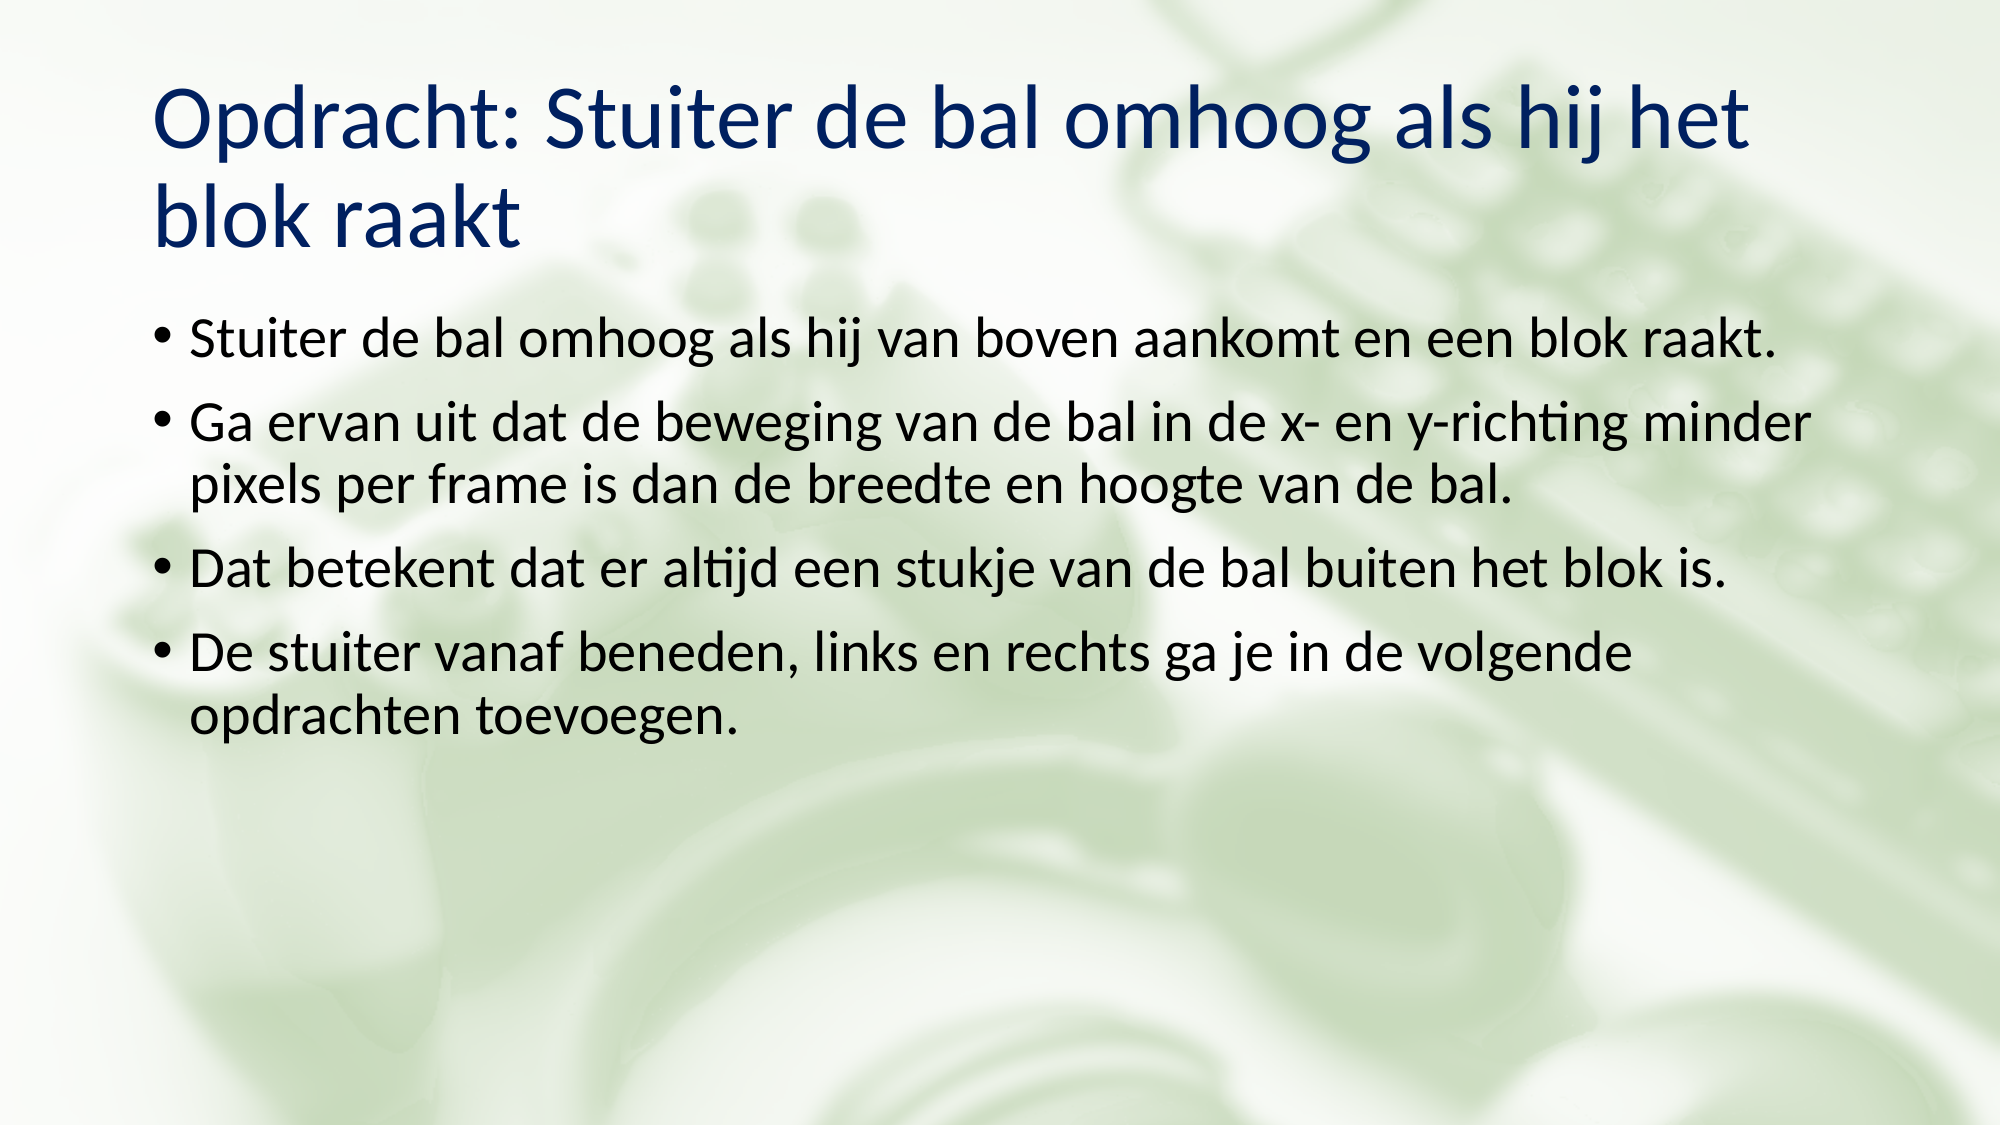

# Opdracht: Stuiter de bal omhoog als hij het blok raakt
Stuiter de bal omhoog als hij van boven aankomt en een blok raakt.
Ga ervan uit dat de beweging van de bal in de x- en y-richting minder pixels per frame is dan de breedte en hoogte van de bal.
Dat betekent dat er altijd een stukje van de bal buiten het blok is.
De stuiter vanaf beneden, links en rechts ga je in de volgende opdrachten toevoegen.